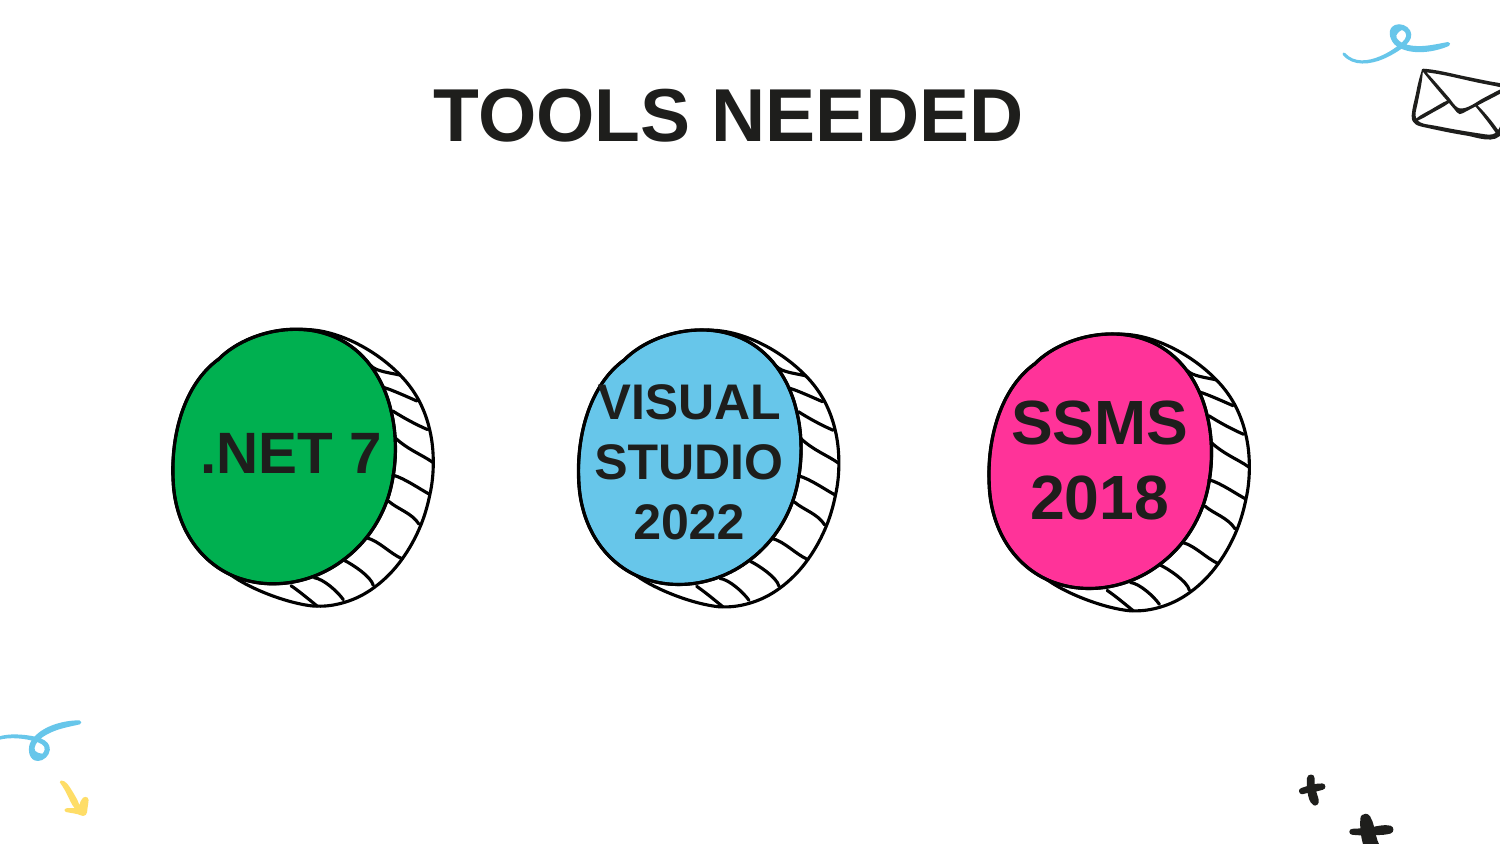

TOOLS NEEDED

.NET 7
SSMS 2018
VISUAL STUDIO 2022